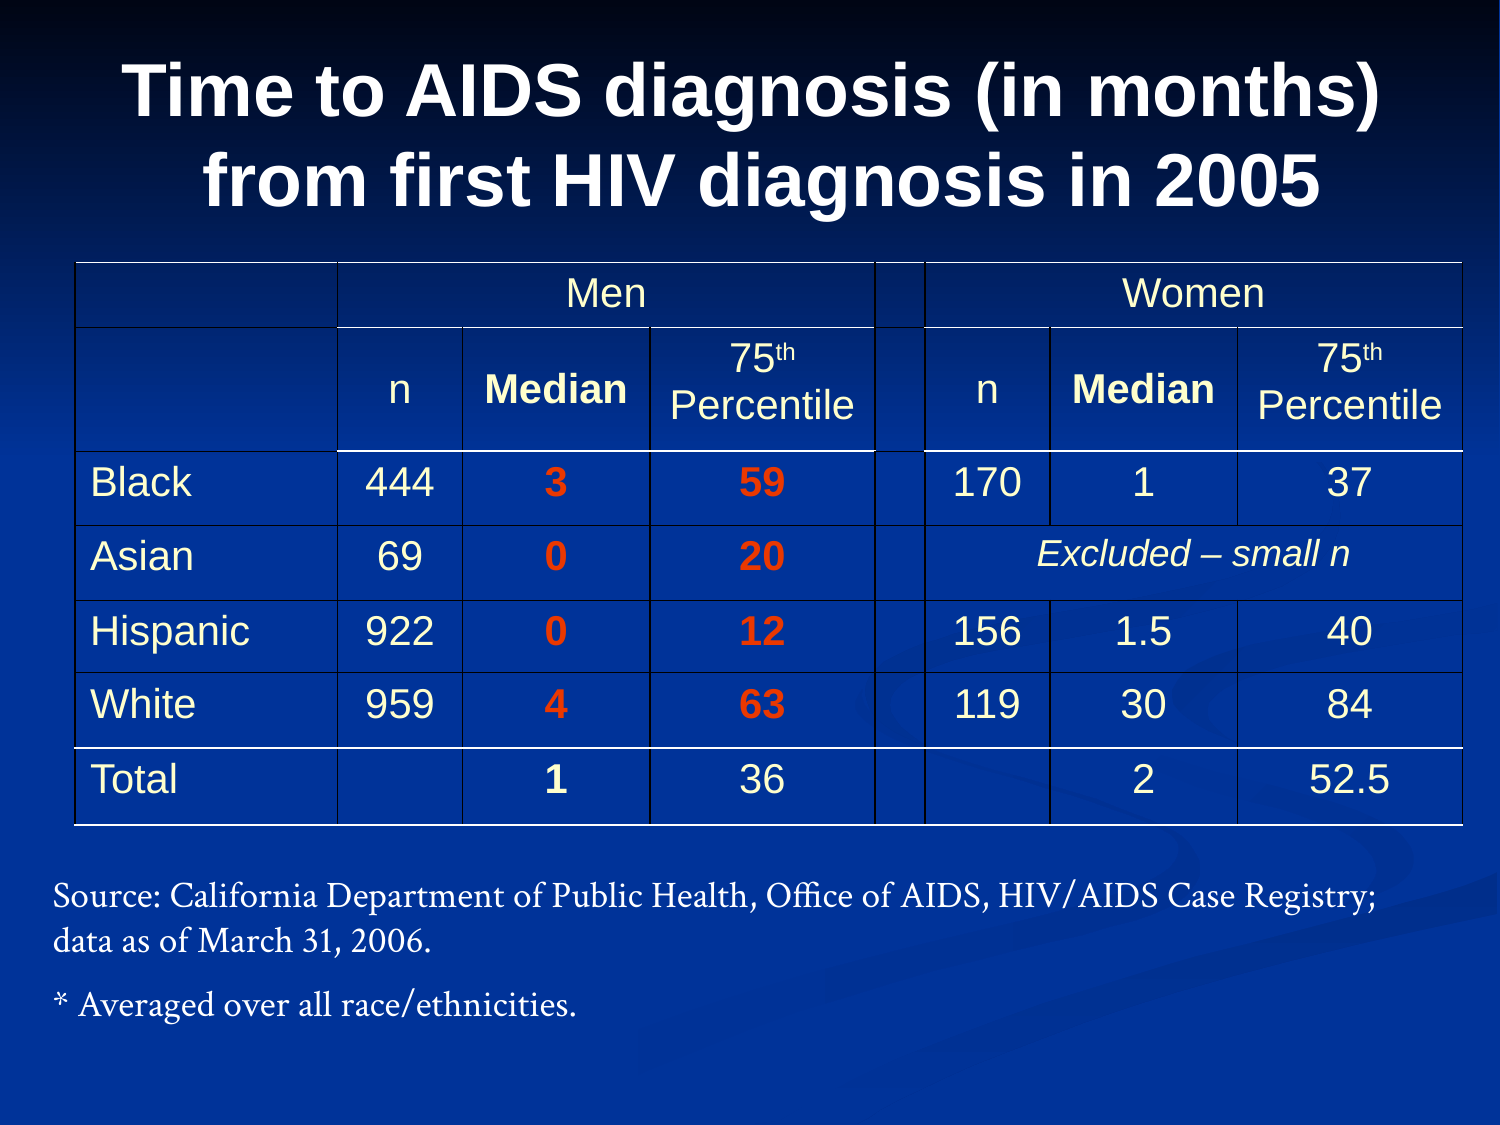

# Time to AIDS diagnosis (in months) from first HIV diagnosis in 2005
|  | Men |  |  |  | Women |  |  |
| --- | --- | --- | --- | --- | --- | --- | --- |
|  | n | Median | 75th Percentile |  | n | Median | 75th Percentile |
| Black | 444 | 3 | 59 |  | 170 | 1 | 37 |
| Asian | 69 | 0 | 20 |  | Excluded – small n |  |  |
| Hispanic | 922 | 0 | 12 |  | 156 | 1.5 | 40 |
| White | 959 | 4 | 63 |  | 119 | 30 | 84 |
| Total |  | 1 | 36 |  |  | 2 | 52.5 |
Source: California Department of Public Health, Office of AIDS, HIV/AIDS Case Registry; data as of March 31, 2006.
* Averaged over all race/ethnicities.